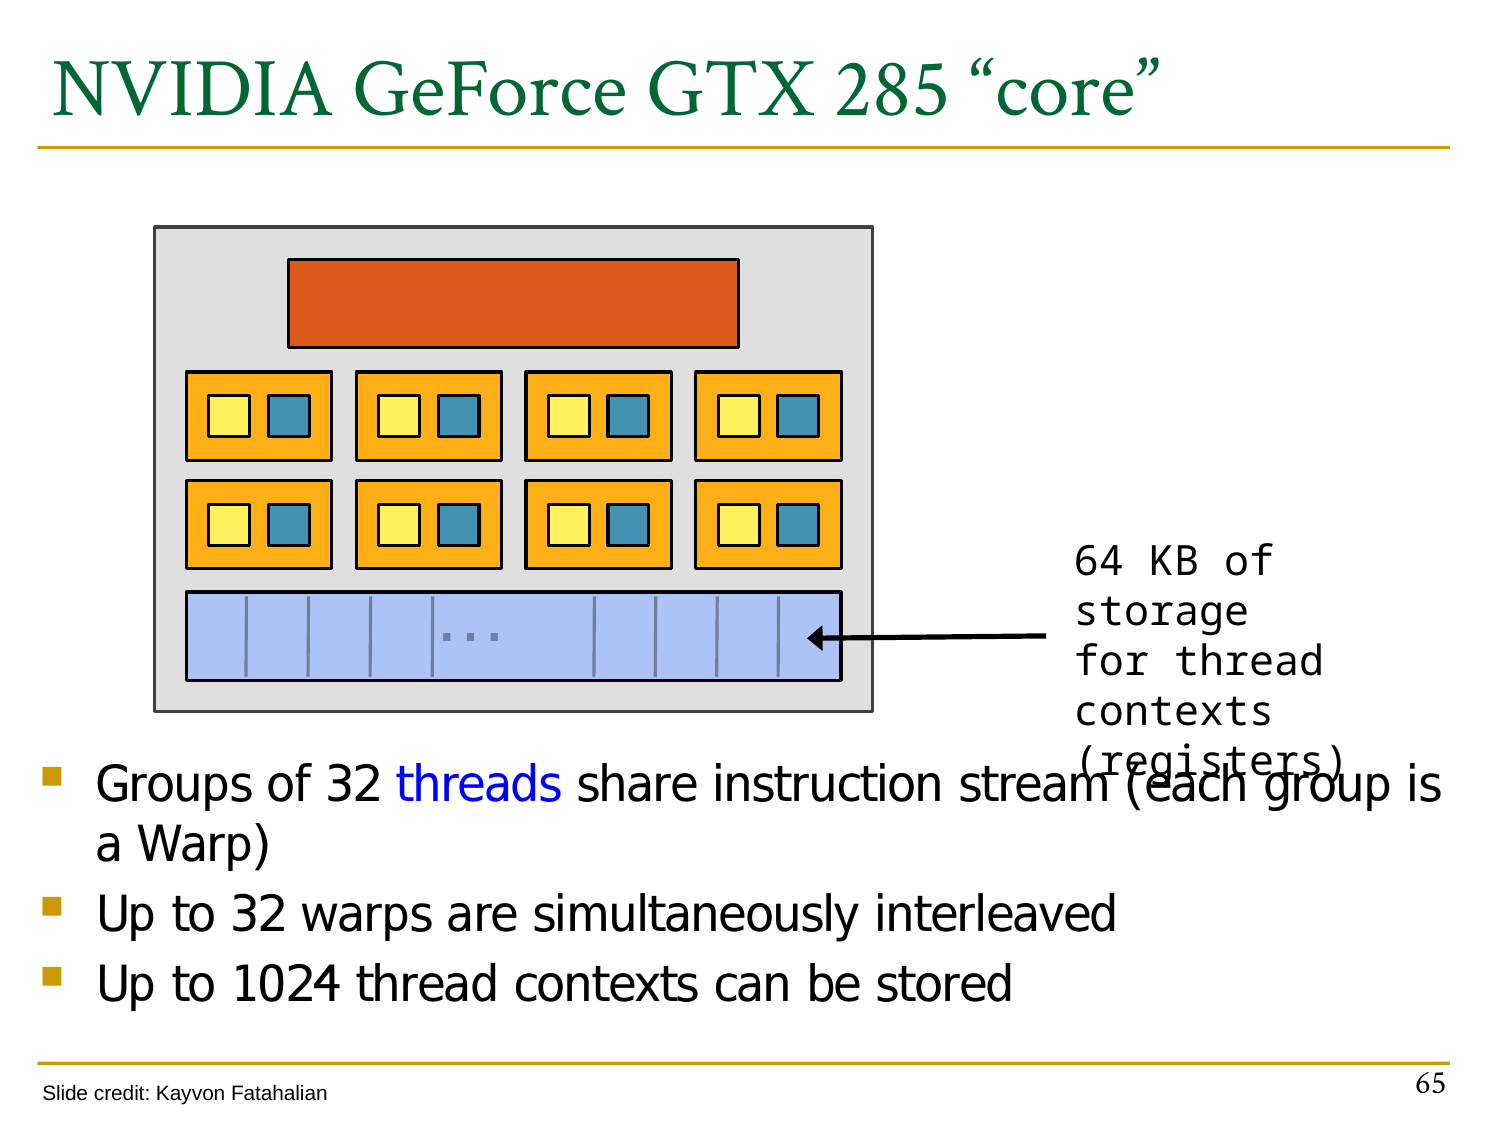

# NVIDIA GeForce GTX 285 “core”

…

64 KB of storage
for thread contexts (registers)
Groups of 32 threads share instruction stream (each group is a Warp)
Up to 32 warps are simultaneously interleaved
Up to 1024 thread contexts can be stored

65
Slide credit: Kayvon Fatahalian